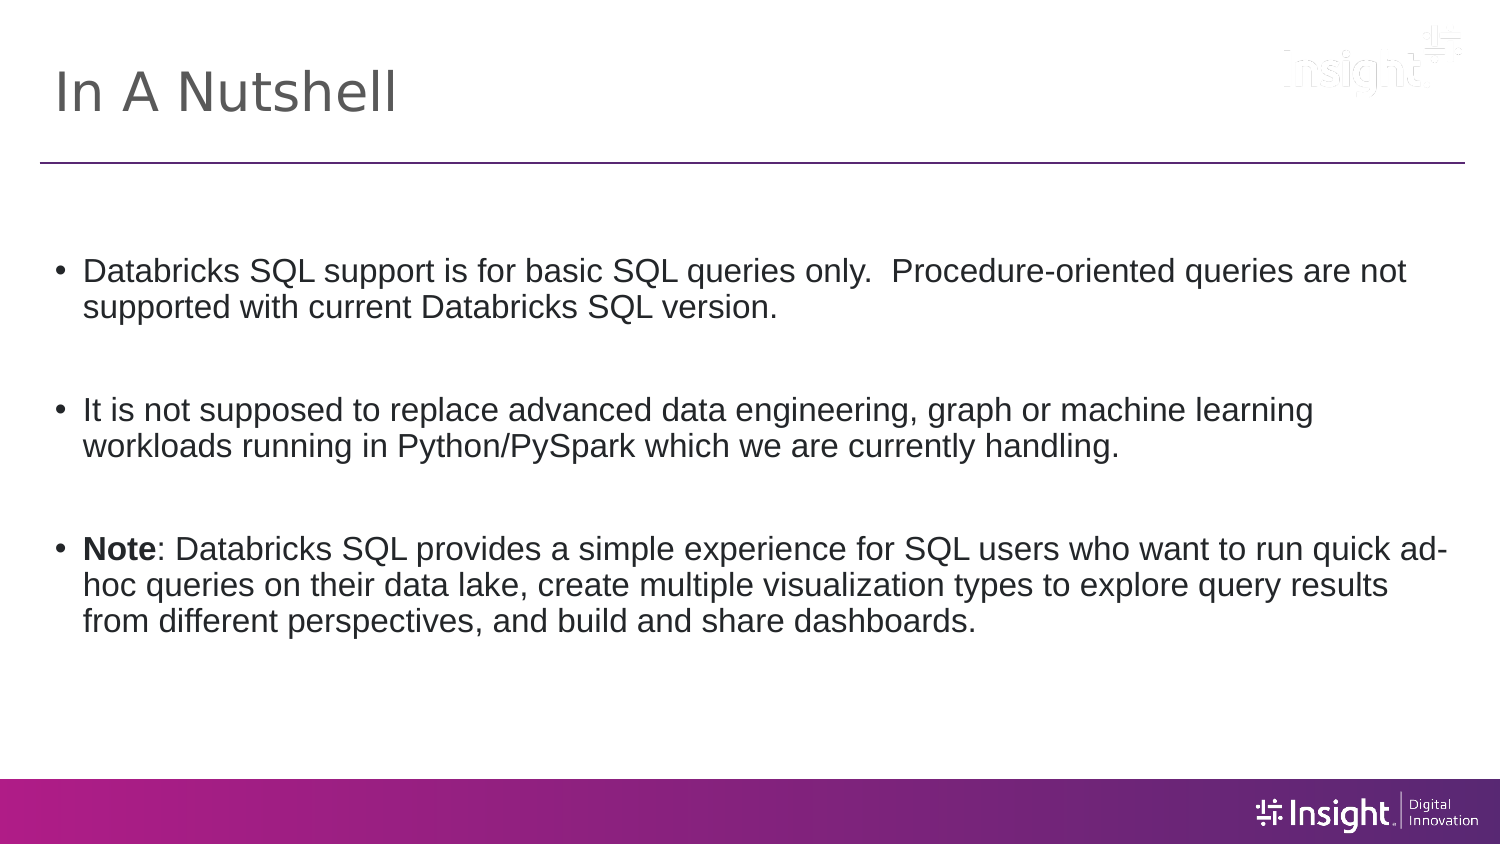

# In A Nutshell

Databricks SQL support is for basic SQL queries only.  Procedure-oriented queries are not supported with current Databricks SQL version.

It is not supposed to replace advanced data engineering, graph or machine learning workloads running in Python/PySpark which we are currently handling.

Note: Databricks SQL provides a simple experience for SQL users who want to run quick ad-hoc queries on their data lake, create multiple visualization types to explore query results from different perspectives, and build and share dashboards.